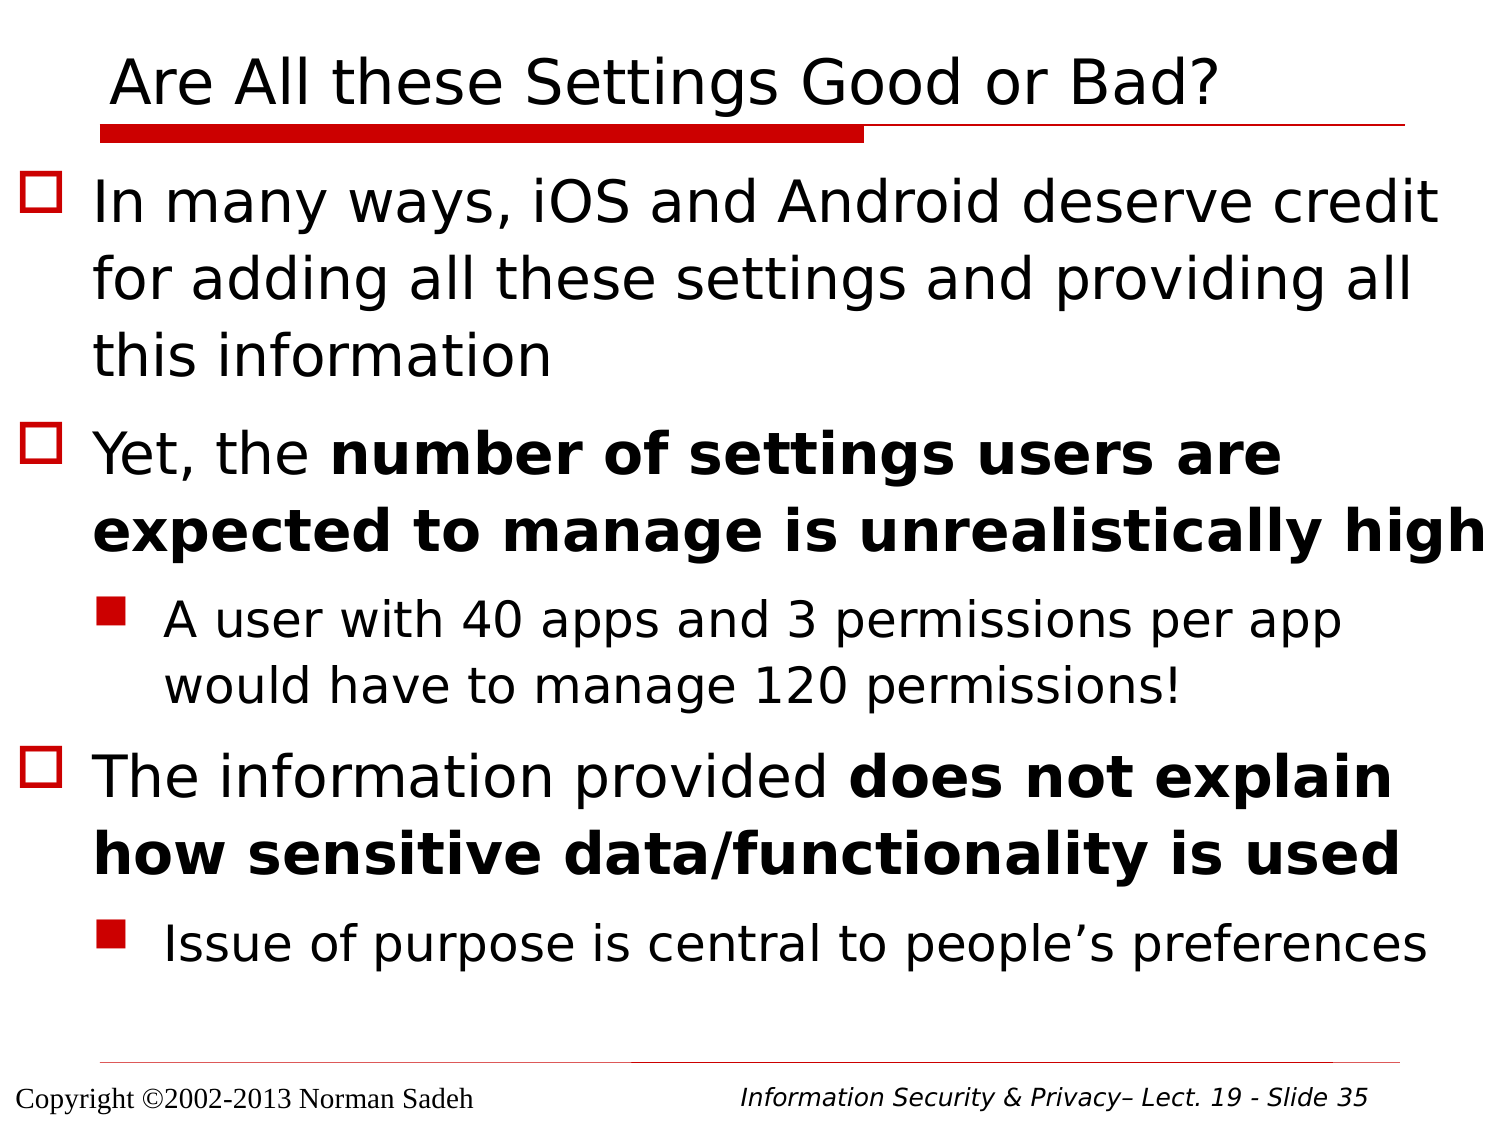

# Are All these Settings Good or Bad?
In many ways, iOS and Android deserve credit for adding all these settings and providing all this information
Yet, the number of settings users are expected to manage is unrealistically high
A user with 40 apps and 3 permissions per app would have to manage 120 permissions!
The information provided does not explain how sensitive data/functionality is used
Issue of purpose is central to people’s preferences